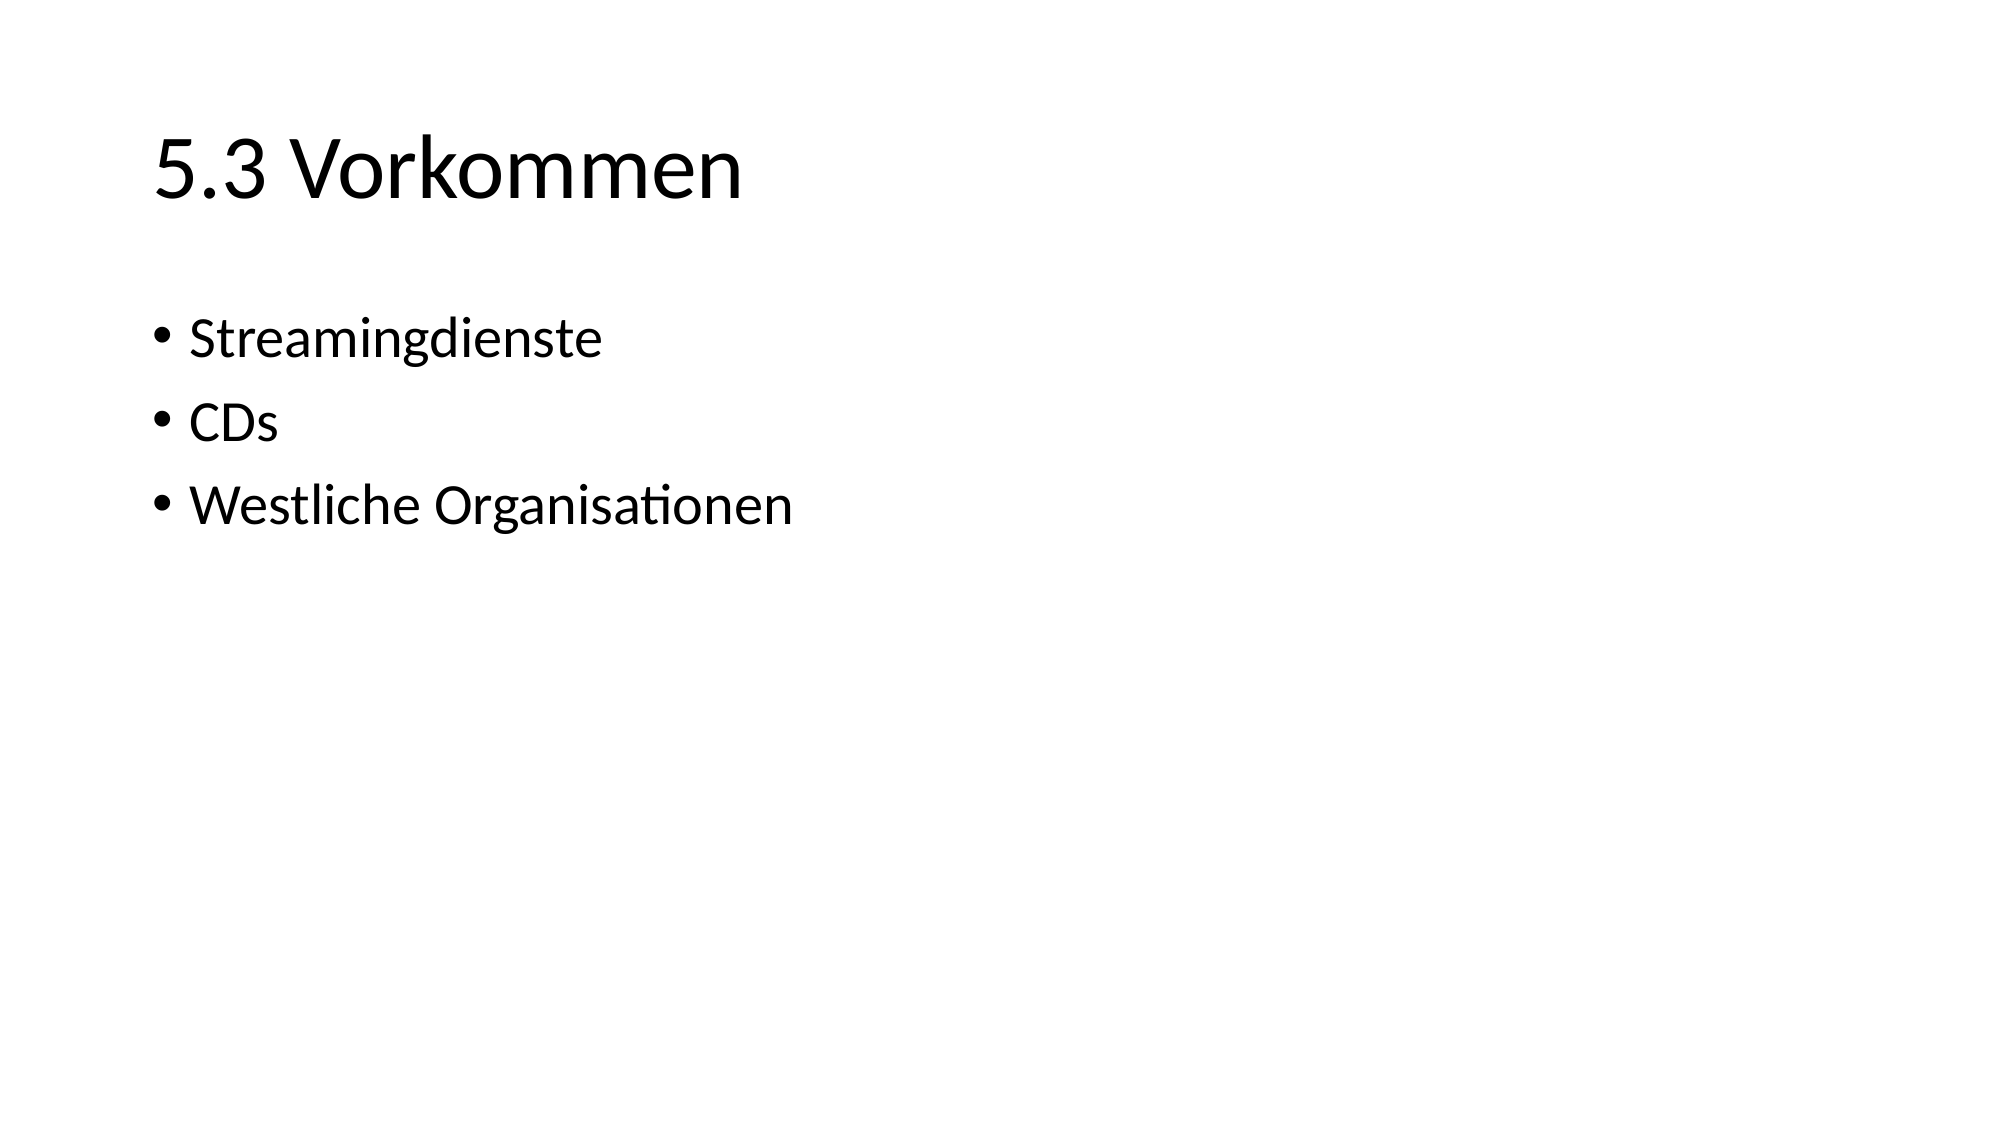

# 5.3 Vorkommen
Streamingdienste
CDs
Westliche Organisationen